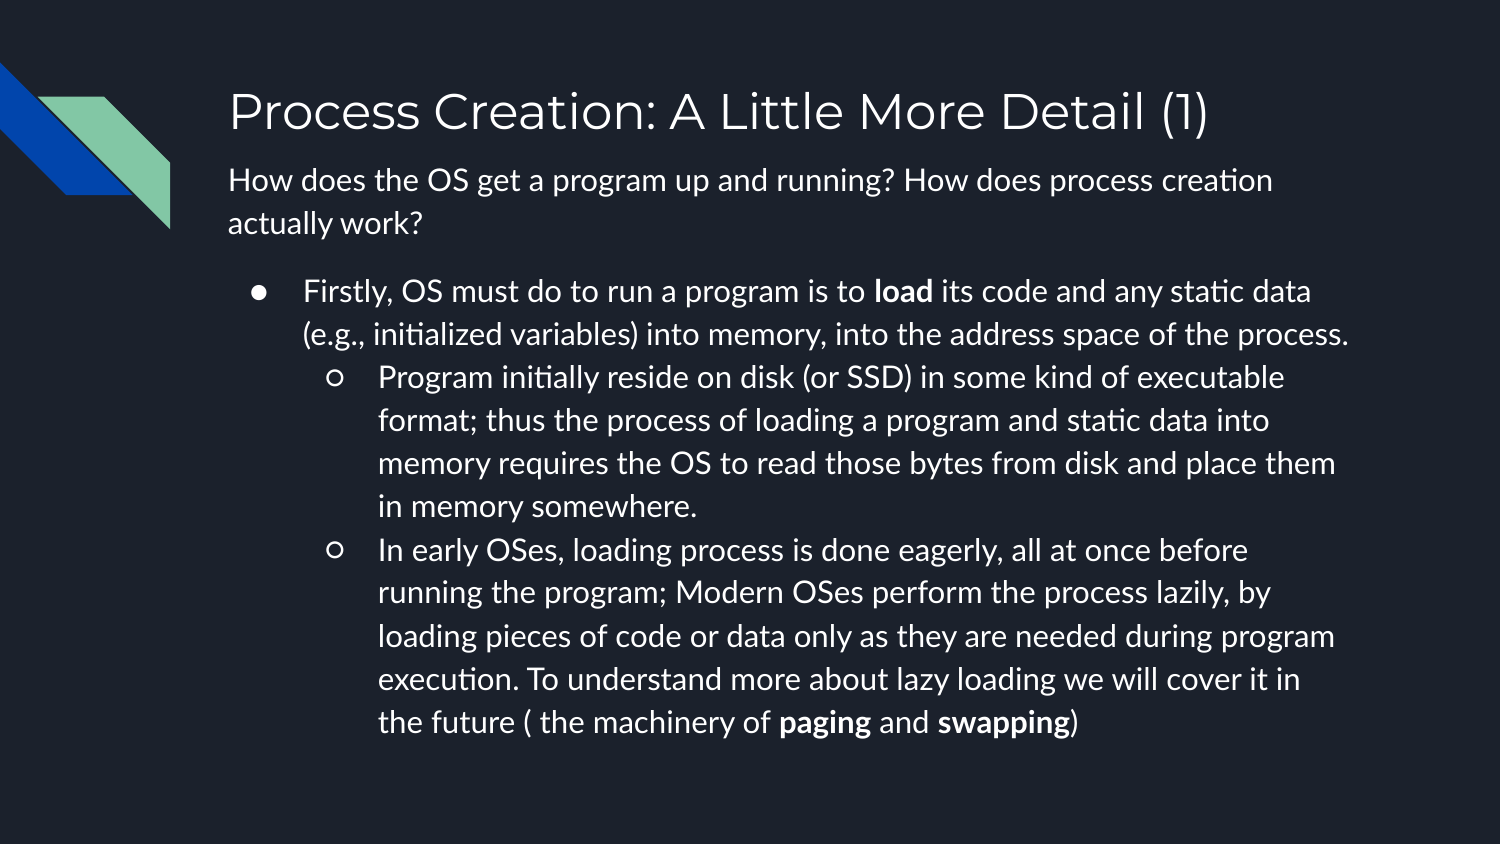

# Process Creation: A Little More Detail (1)
How does the OS get a program up and running? How does process creation actually work?
Firstly, OS must do to run a program is to load its code and any static data (e.g., initialized variables) into memory, into the address space of the process.
Program initially reside on disk (or SSD) in some kind of executable format; thus the process of loading a program and static data into memory requires the OS to read those bytes from disk and place them in memory somewhere.
In early OSes, loading process is done eagerly, all at once before running the program; Modern OSes perform the process lazily, by loading pieces of code or data only as they are needed during program execution. To understand more about lazy loading we will cover it in the future ( the machinery of paging and swapping)